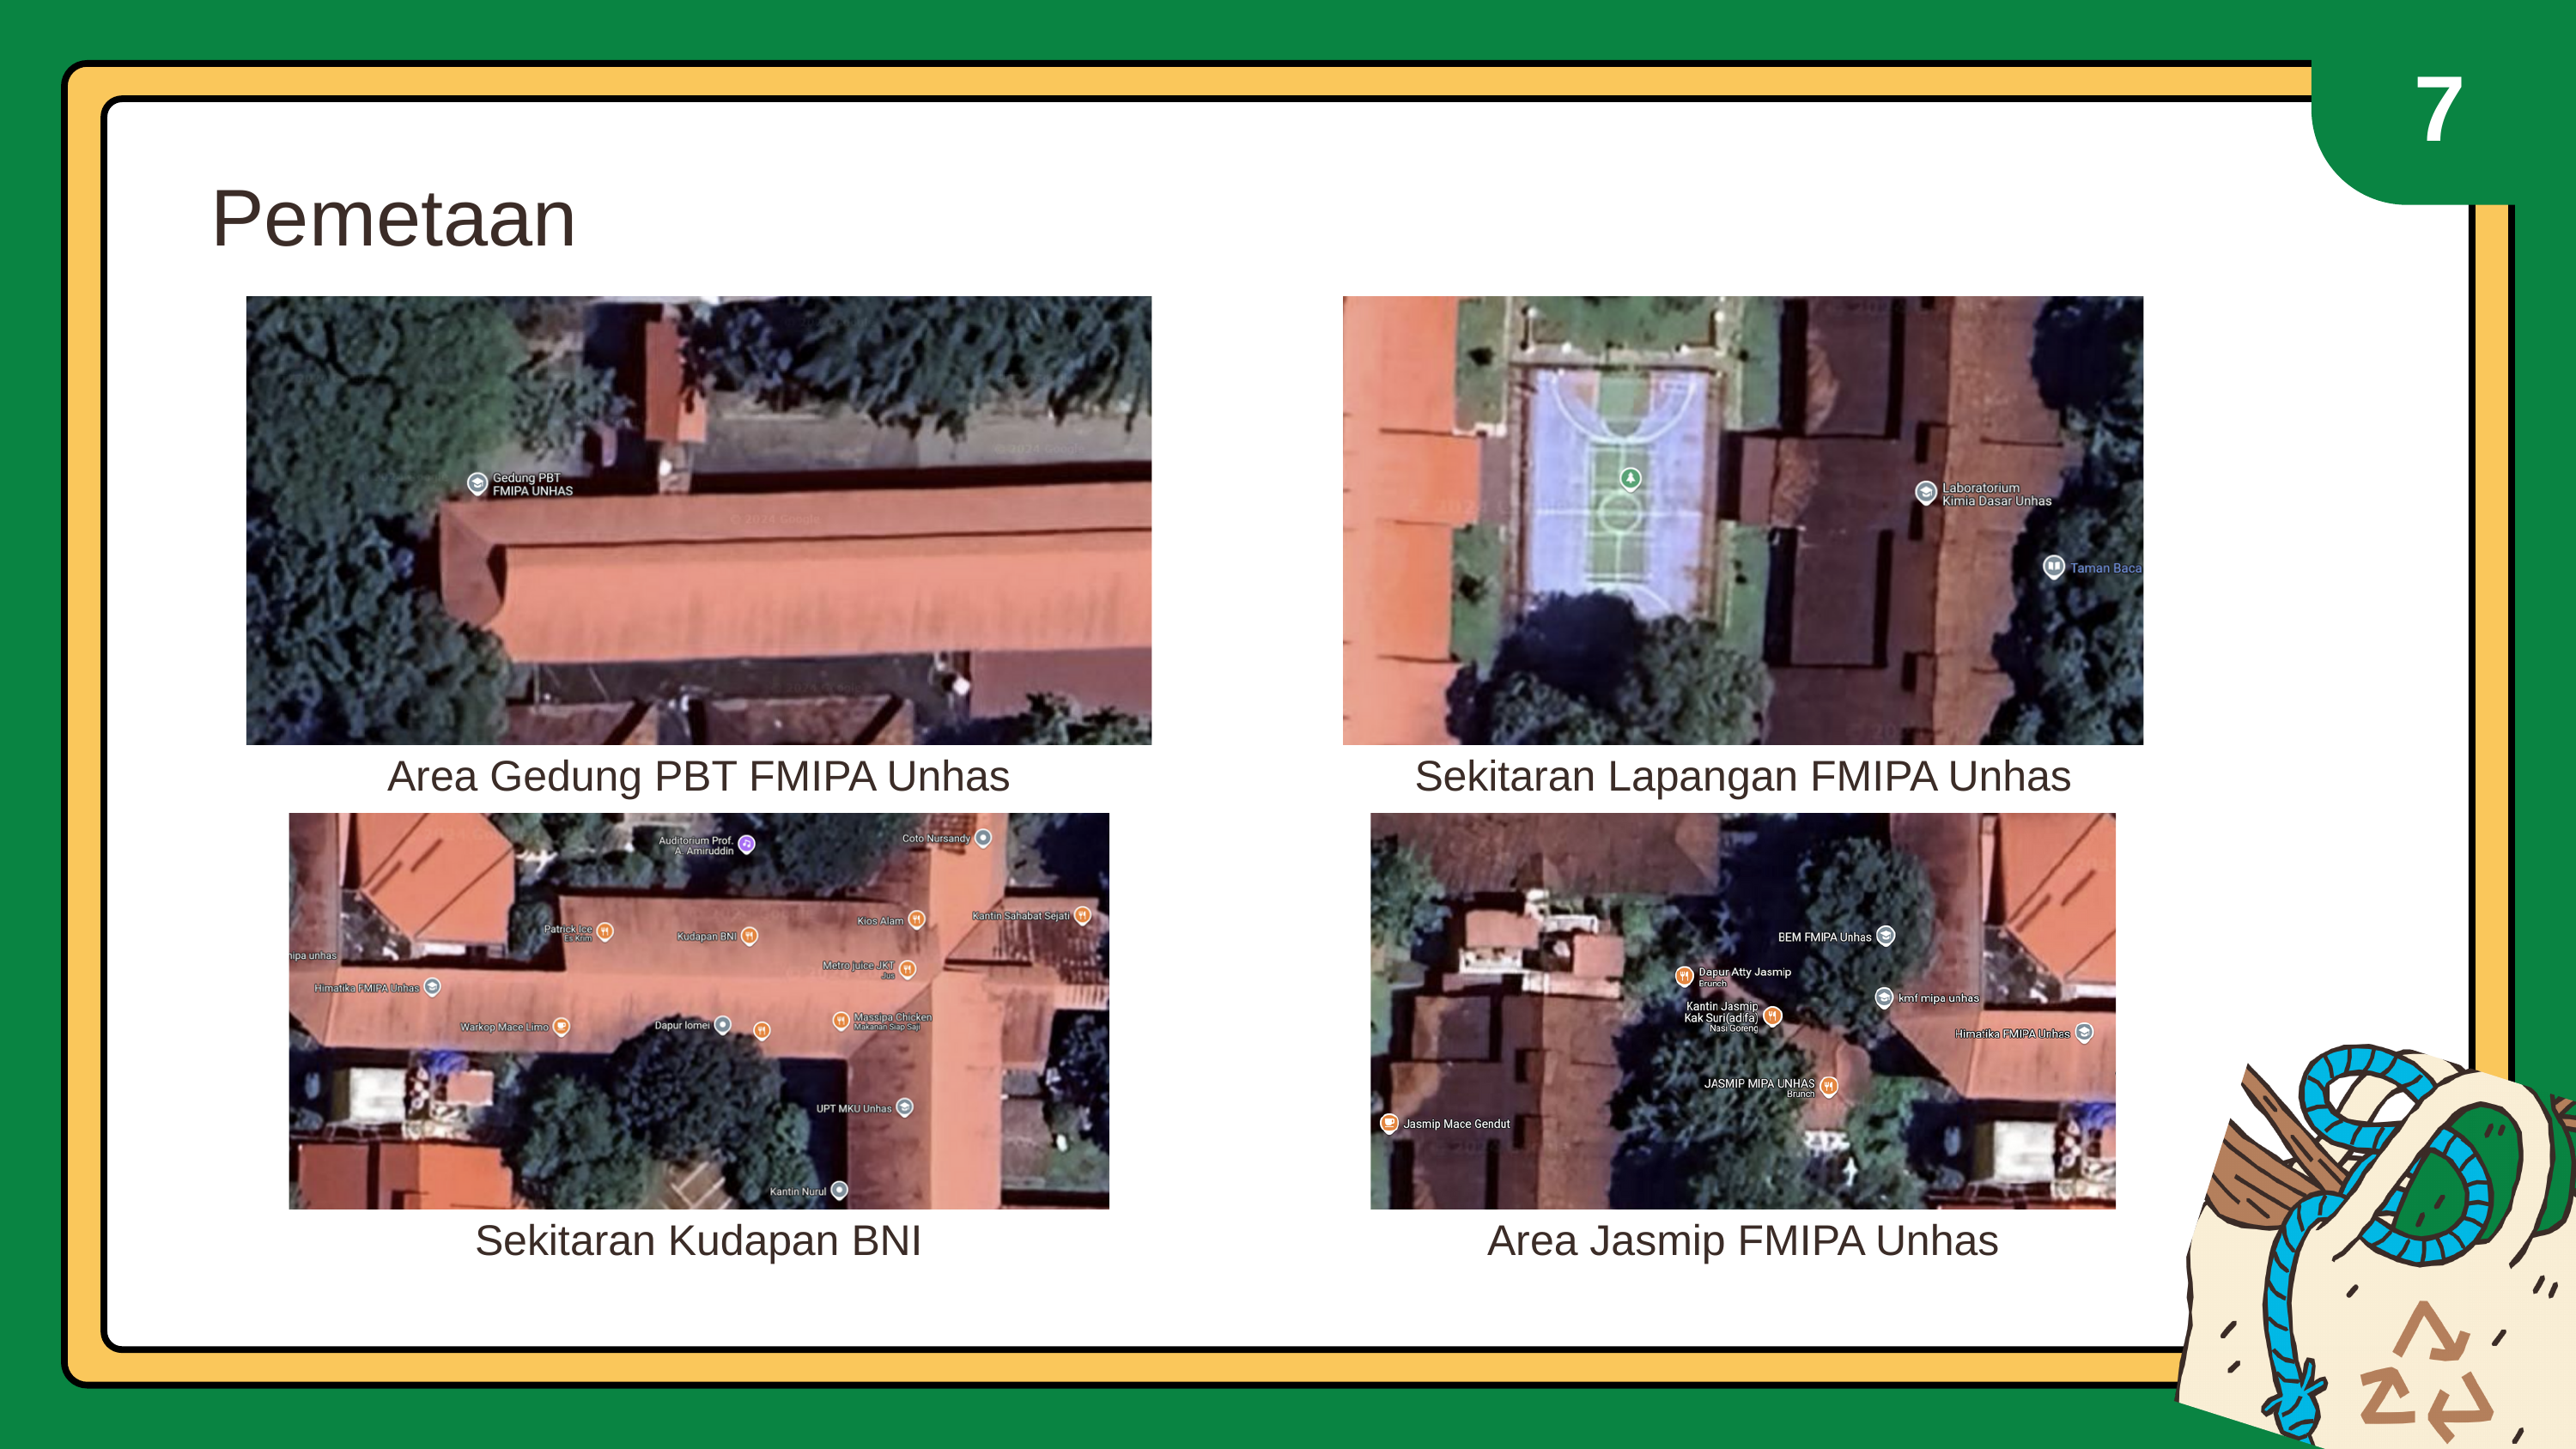

7

Pemetaan

Area Gedung PBT FMIPA Unhas
Sekitaran Lapangan FMIPA Unhas

Sekitaran Kudapan BNI
Area Jasmip FMIPA Unhas